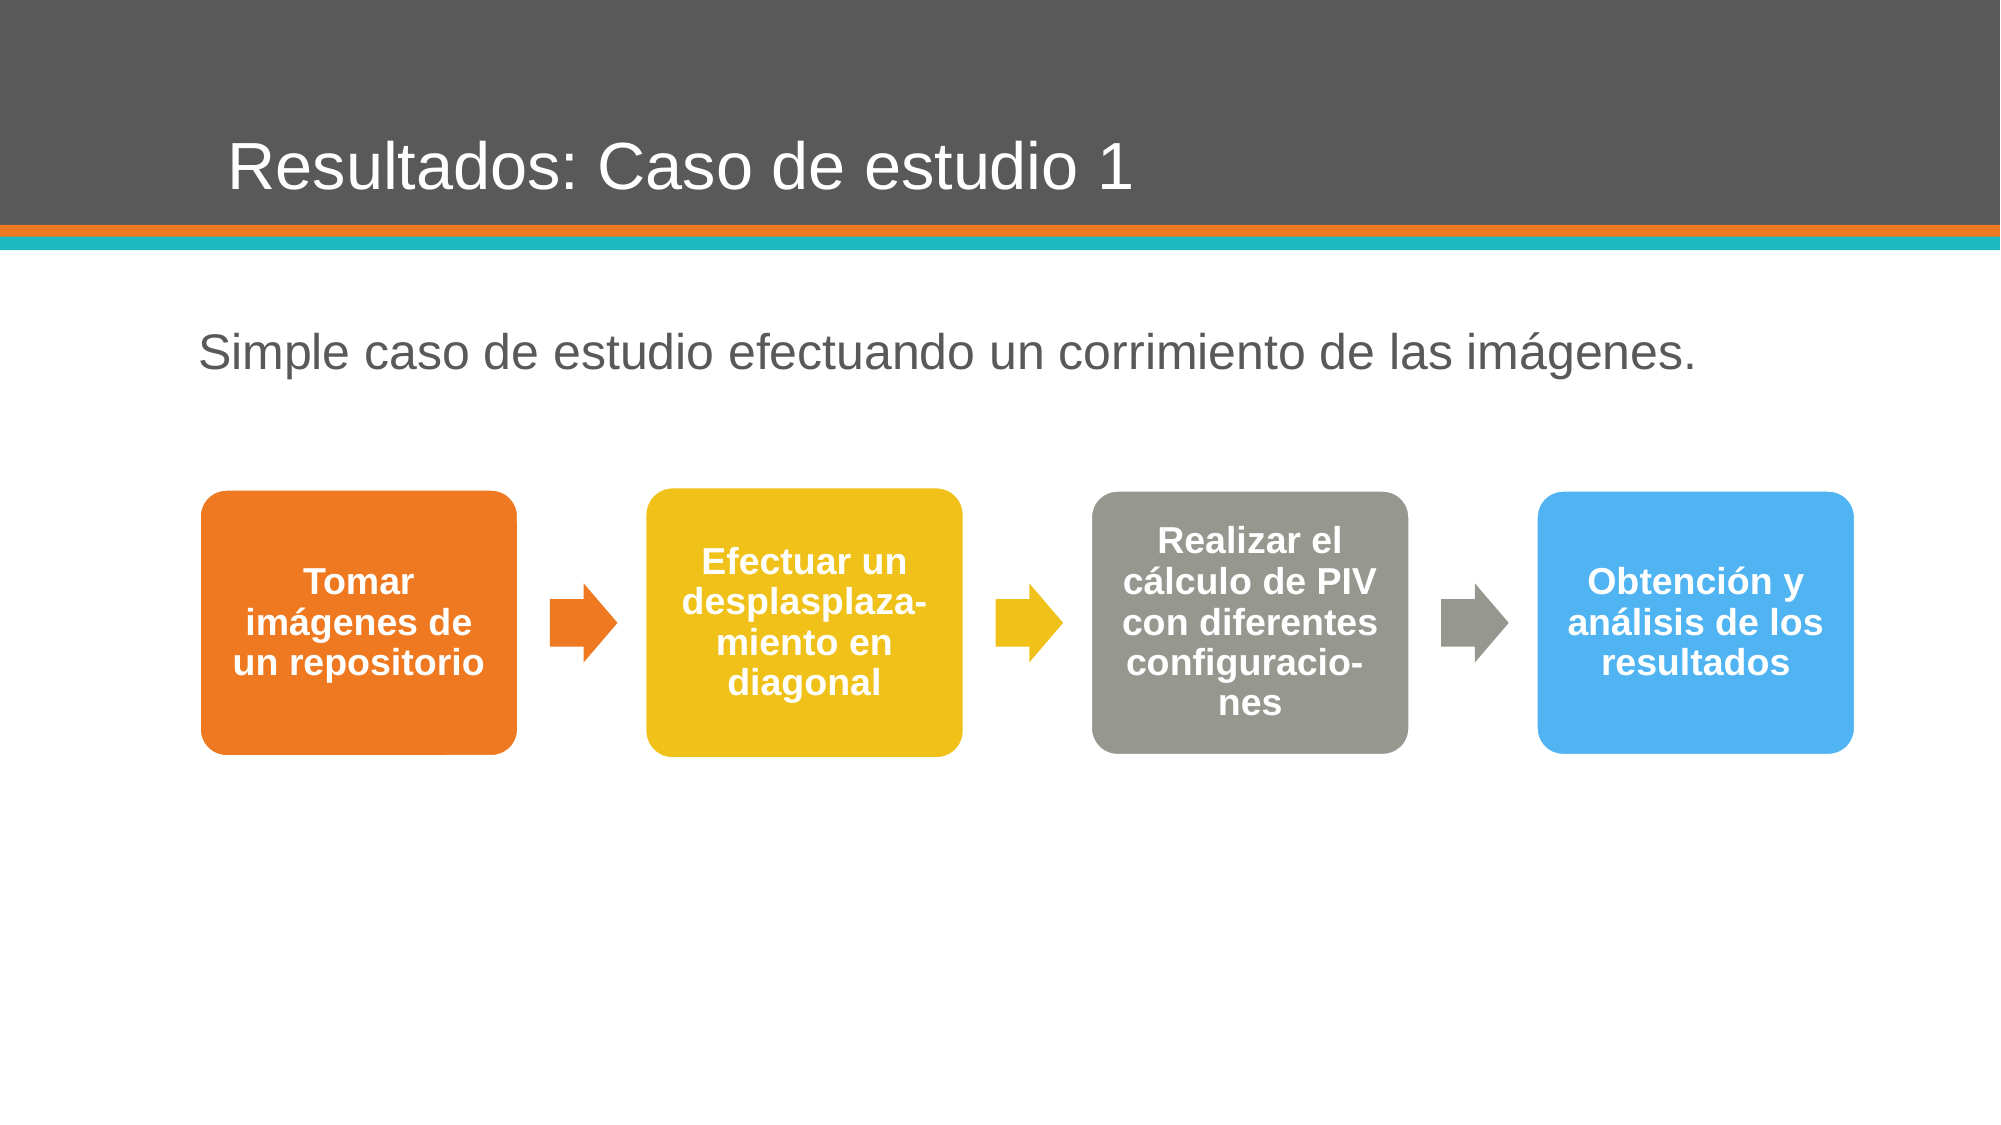

# Resultados: Caso de estudio 1
Simple caso de estudio efectuando un corrimiento de las imágenes.
Tomar imágenes de un repositorio

Efectuar un desplasplaza- miento en diagonal

Realizar el cálculo de PIV con diferentes configuracio-  nes

Obtención y análisis de los resultados